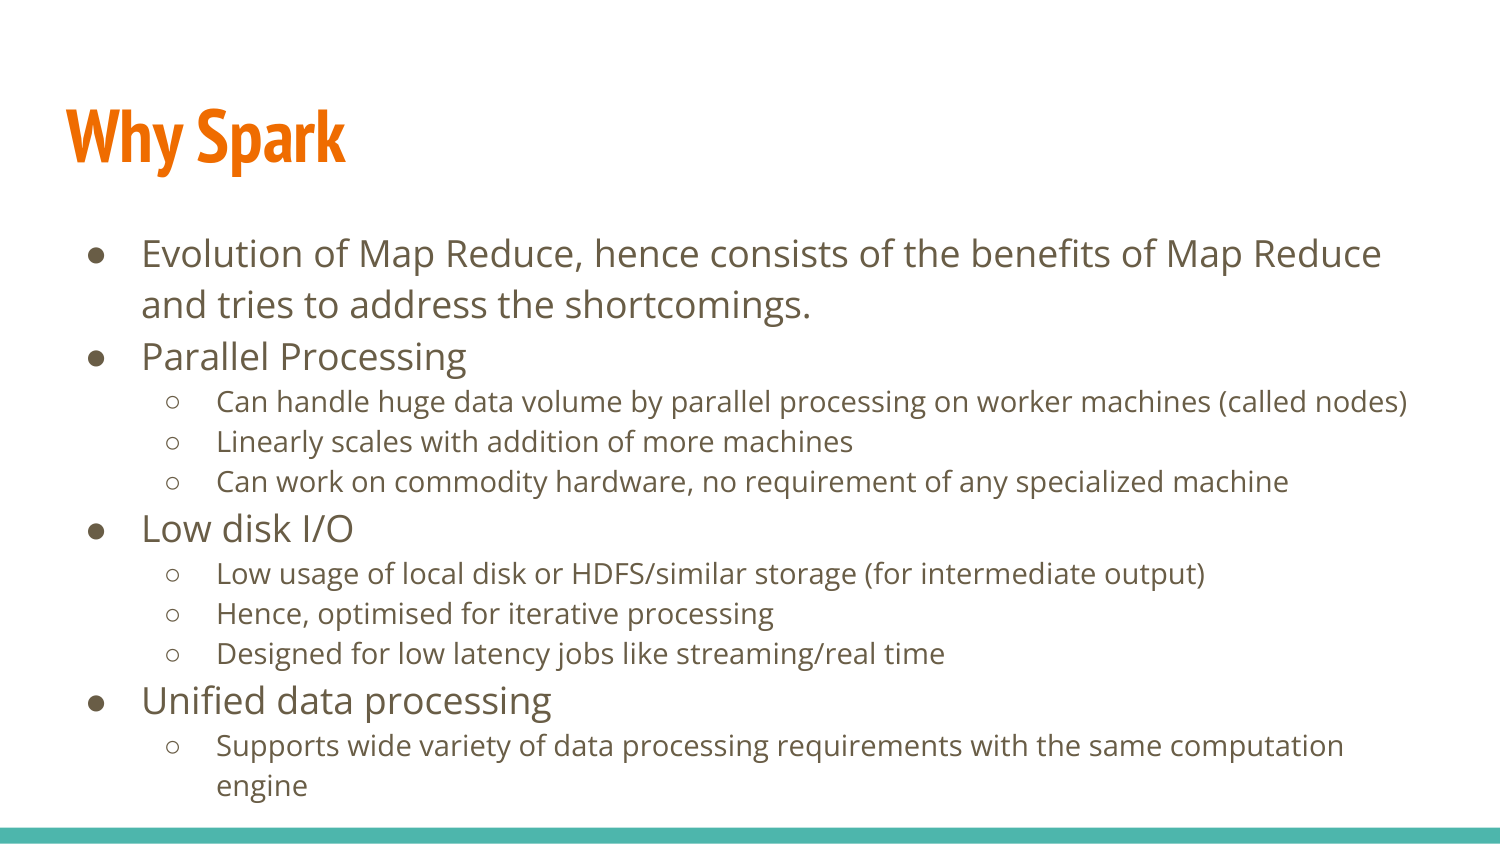

# Why Spark
Evolution of Map Reduce, hence consists of the benefits of Map Reduce and tries to address the shortcomings.
Parallel Processing
Can handle huge data volume by parallel processing on worker machines (called nodes)
Linearly scales with addition of more machines
Can work on commodity hardware, no requirement of any specialized machine
Low disk I/O
Low usage of local disk or HDFS/similar storage (for intermediate output)
Hence, optimised for iterative processing
Designed for low latency jobs like streaming/real time
Unified data processing
Supports wide variety of data processing requirements with the same computation engine